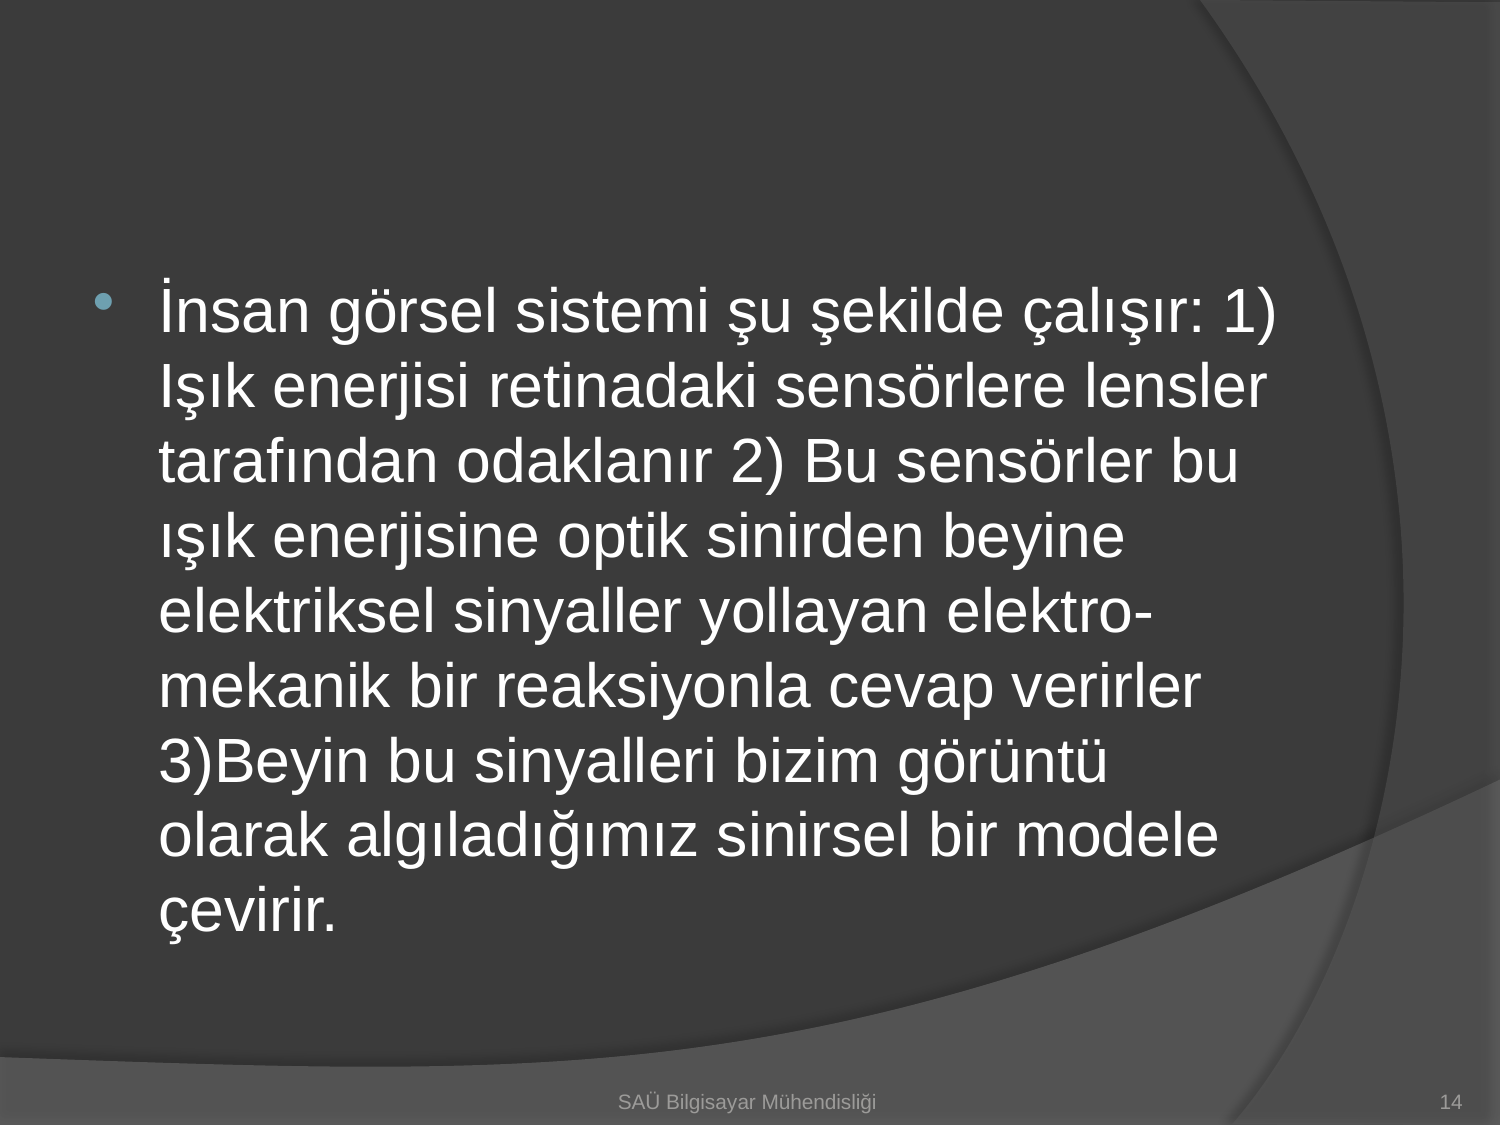

#
İnsan görsel sistemi şu şekilde çalışır: 1) Işık enerjisi retinadaki sensörlere lensler tarafından odaklanır 2) Bu sensörler bu ışık enerjisine optik sinirden beyine elektriksel sinyaller yollayan elektro-mekanik bir reaksiyonla cevap verirler 3)Beyin bu sinyalleri bizim görüntü olarak algıladığımız sinirsel bir modele çevirir.
SAÜ Bilgisayar Mühendisliği
14